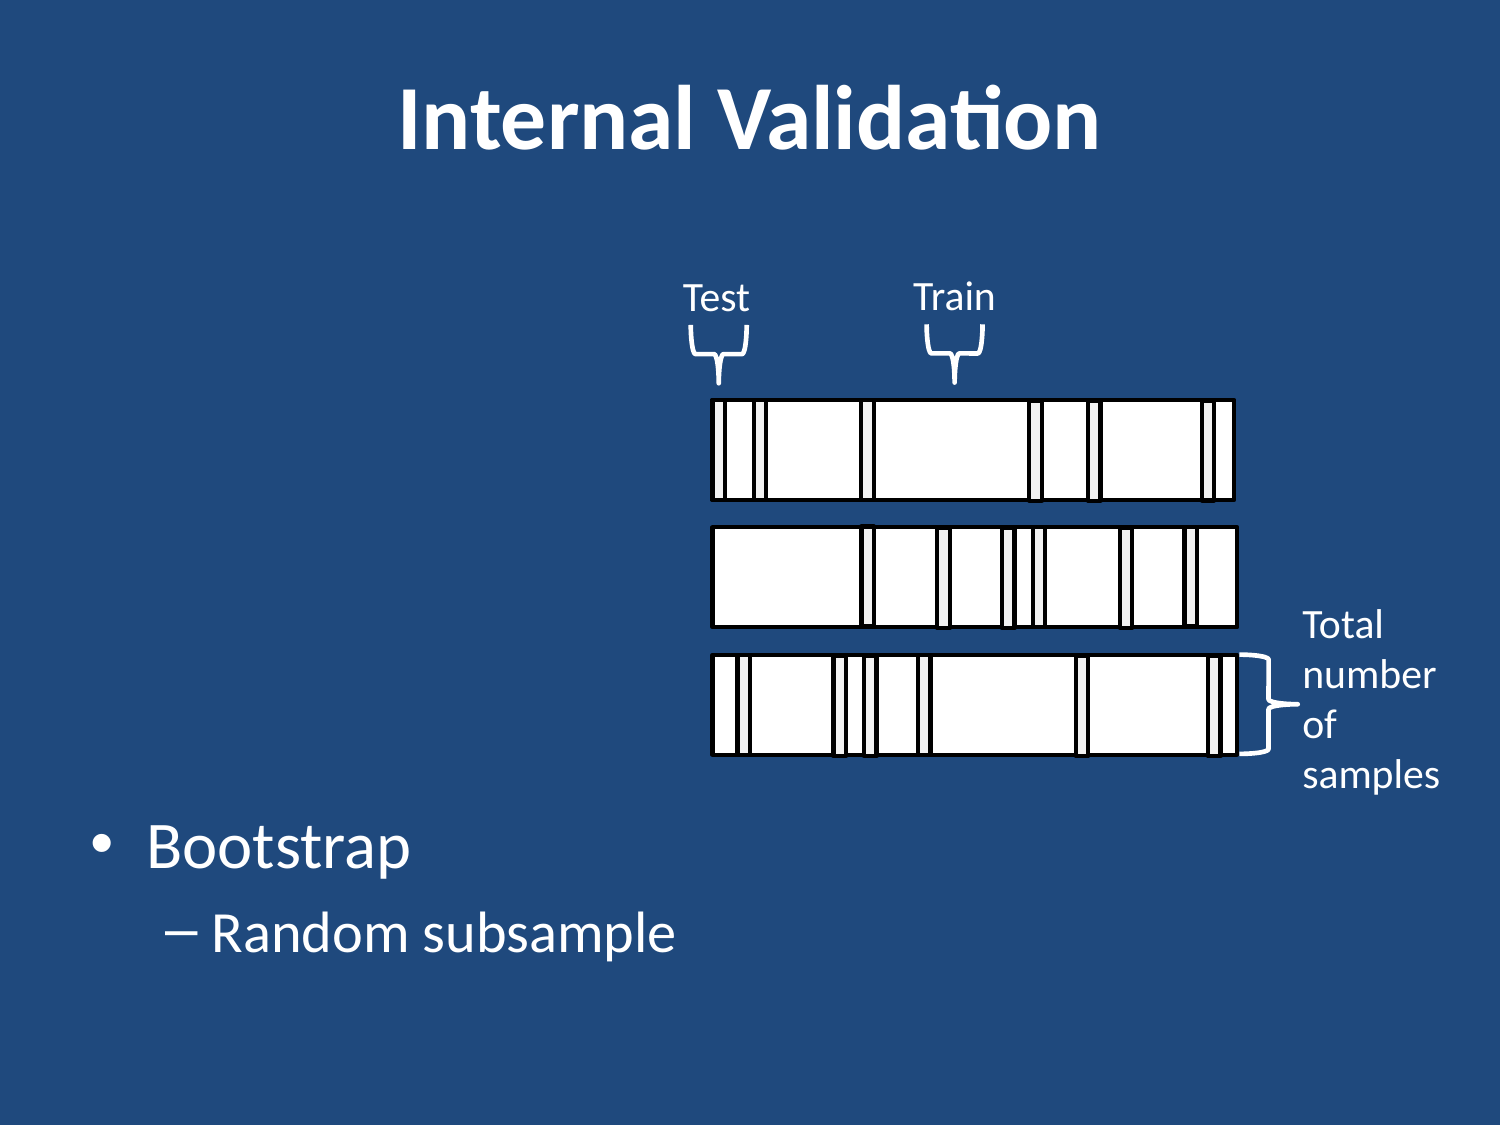

# Internal Validation
Split-sample
Training
Test (validation)
Cross-validation
 K-fold
Leave-one-out
Jack-knife
Bootstrap
Random subsample
Train
 Test

Total number of samples